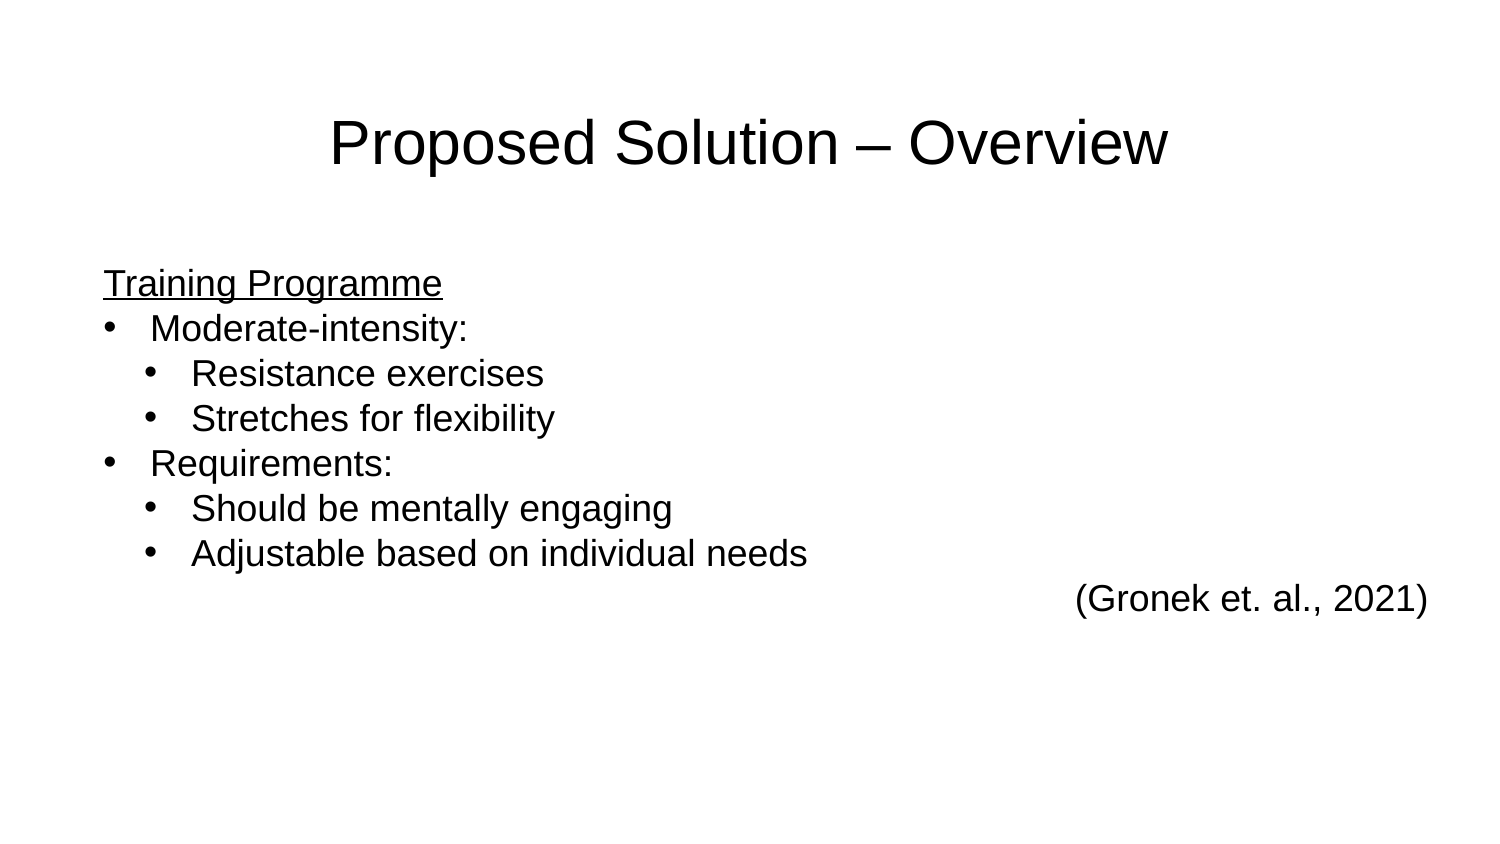

Proposed Solution – Overview
Training Programme
Moderate-intensity:
Resistance exercises
Stretches for flexibility
Requirements:
Should be mentally engaging
Adjustable based on individual needs
(Gronek et. al., 2021)